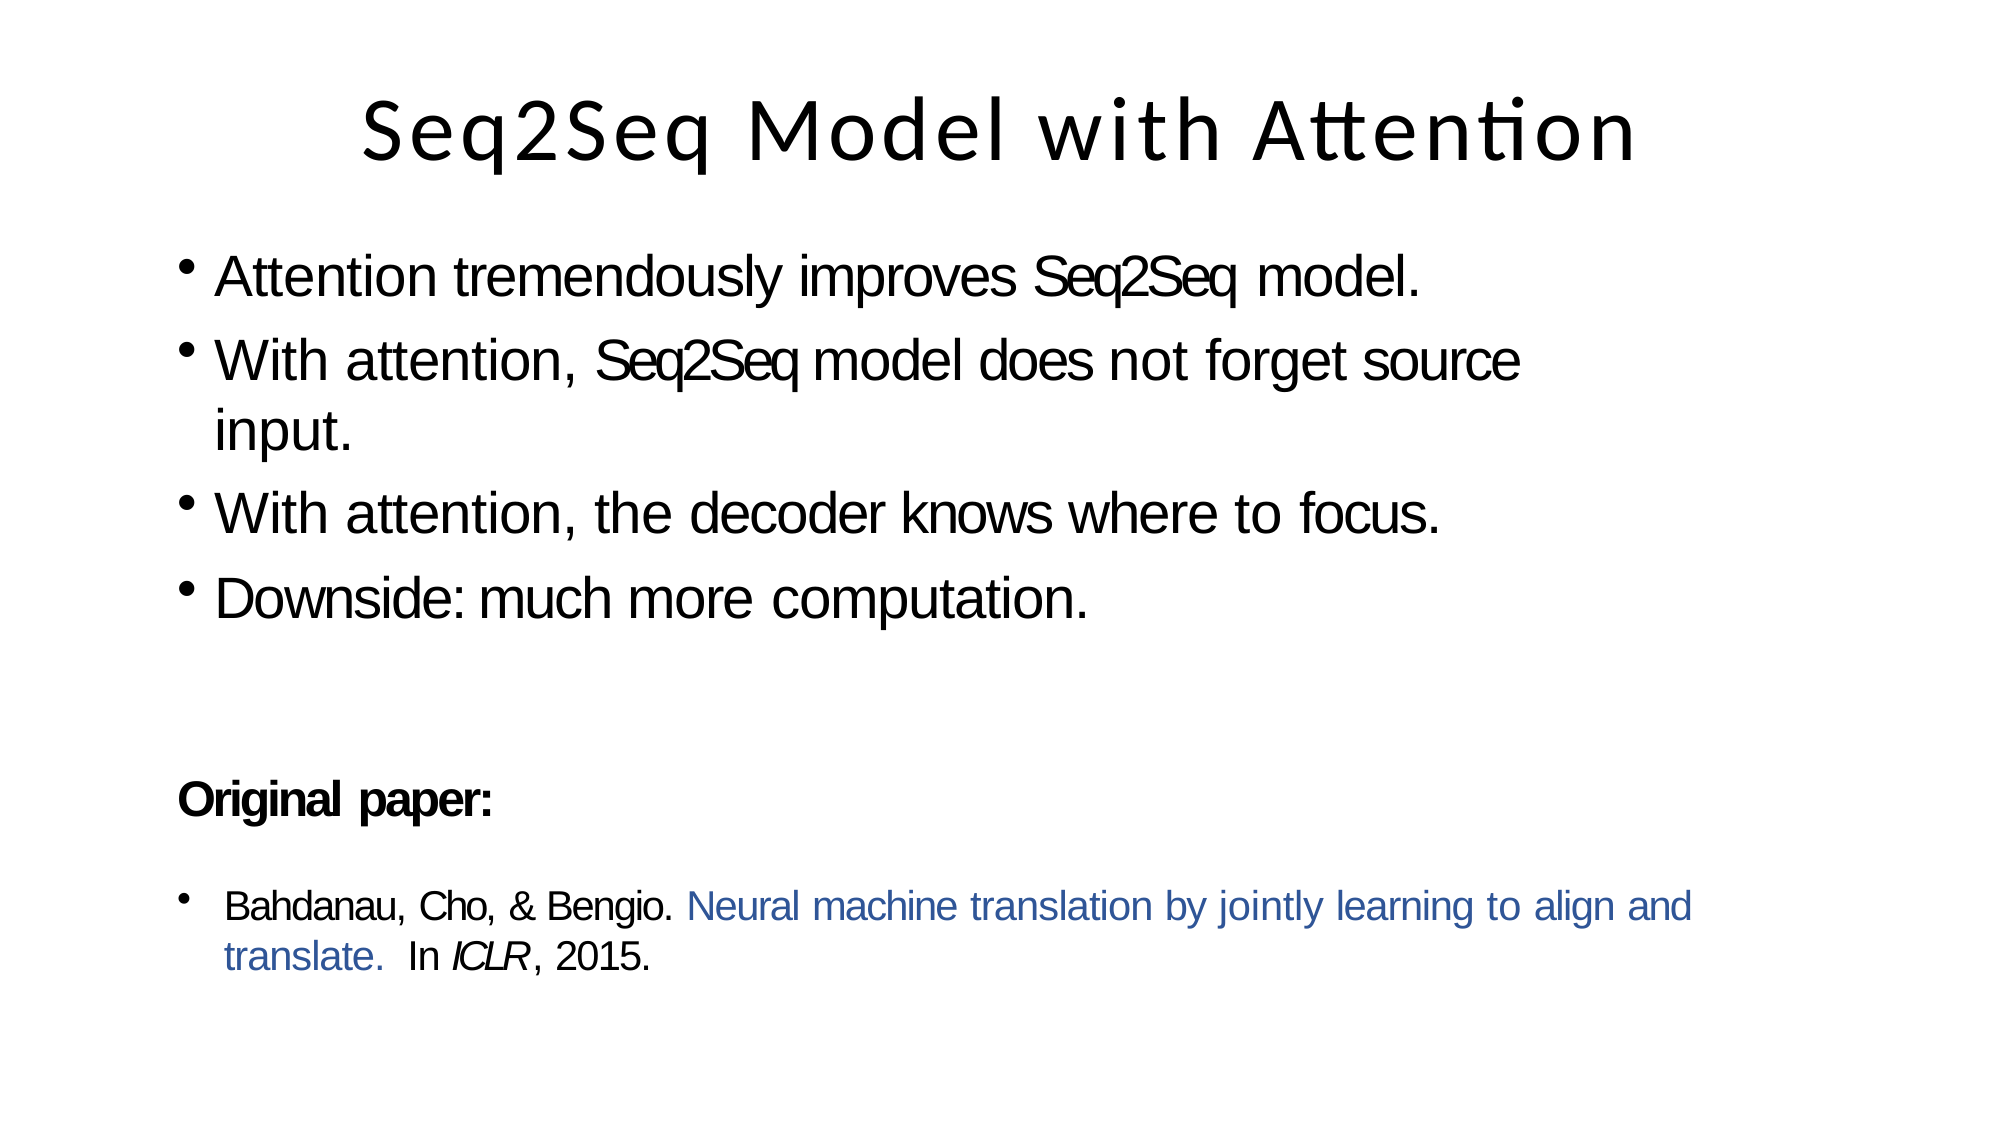

# Seq2Seq Model with Attention
Attention tremendously improves Seq2Seq model.
With attention, Seq2Seq model does not forget source input.
With attention, the decoder knows where to focus.
Downside: much more computation.
Original paper:
Bahdanau, Cho, & Bengio. Neural machine translation by jointly learning to align and translate.  In ICLR, 2015.